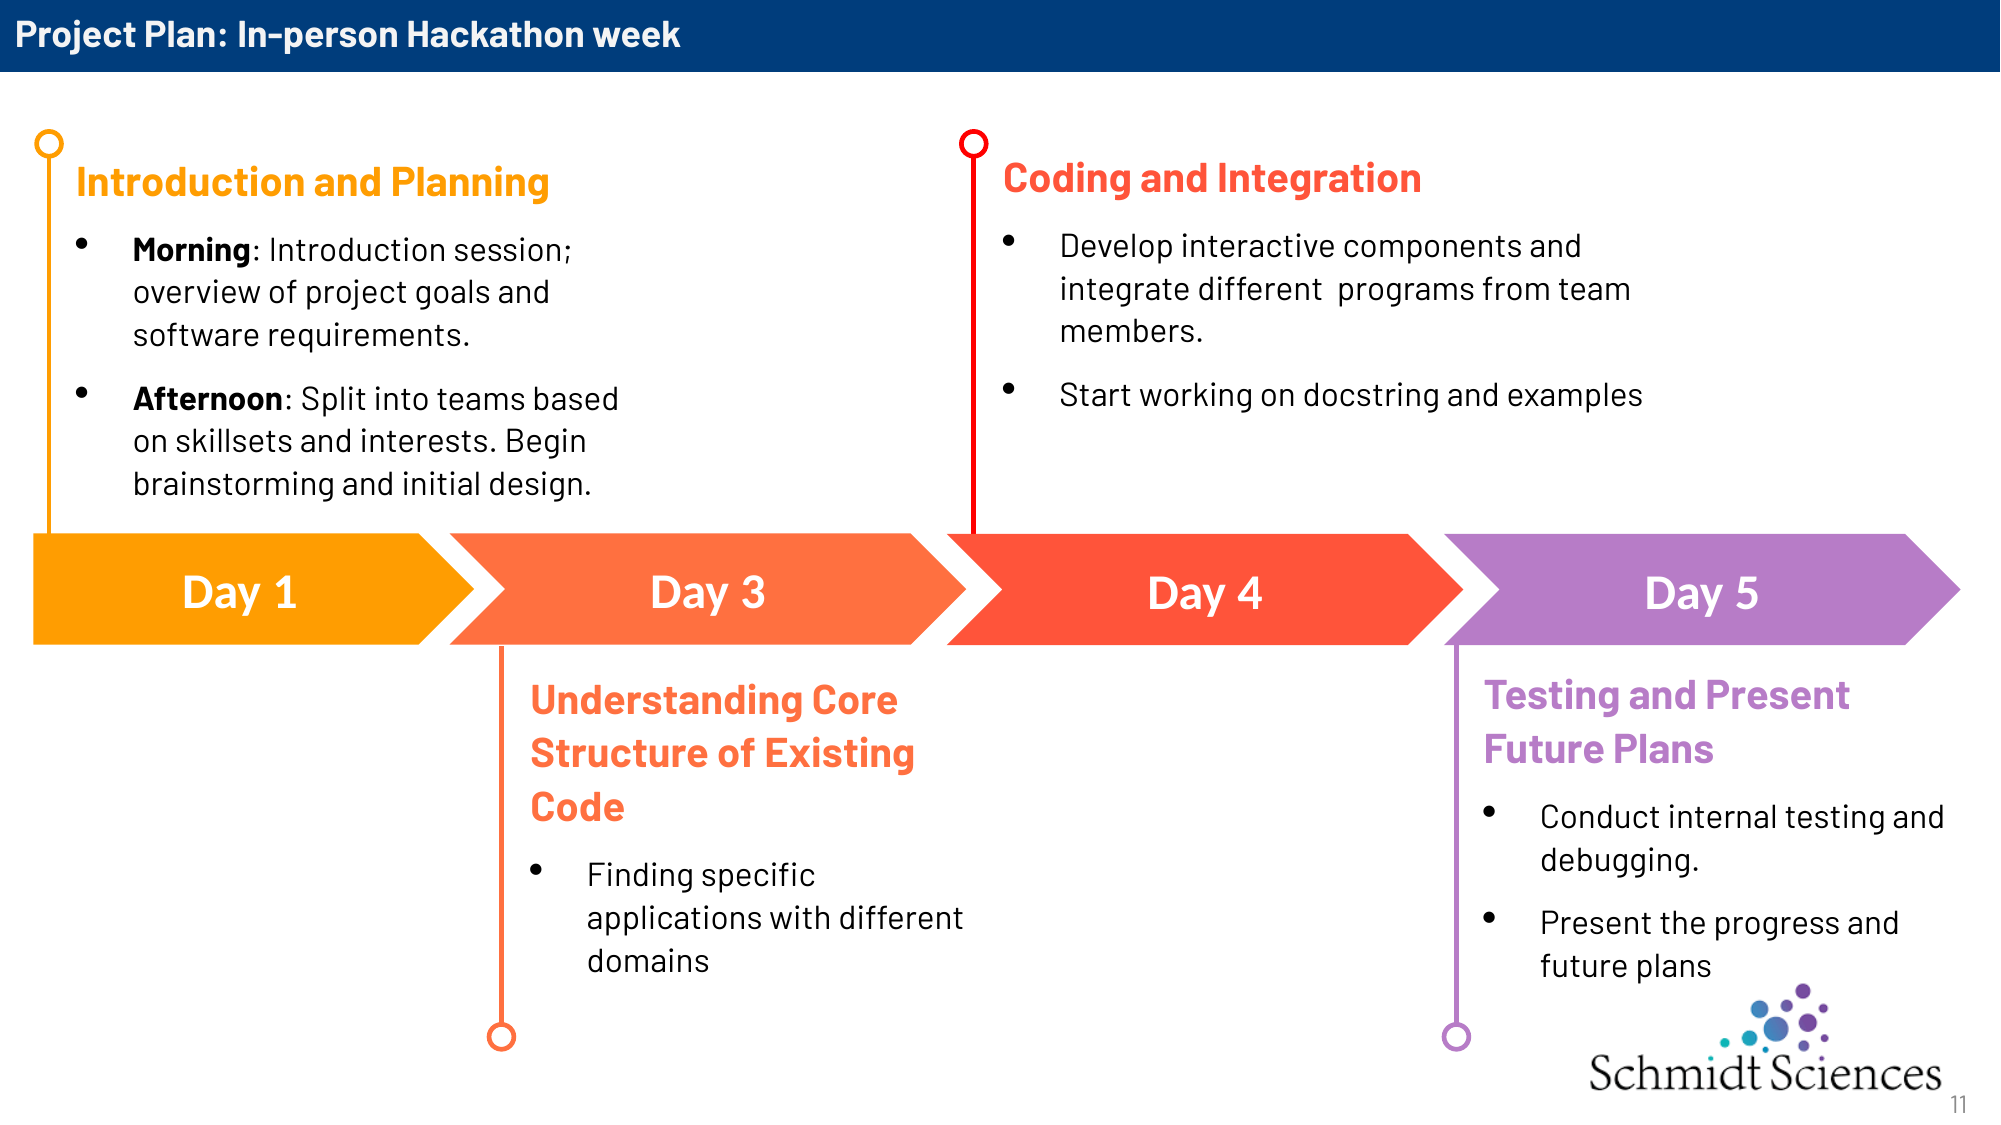

# Project Plan: In-person Hackathon week

Coding and Integration
Develop interactive components and integrate different  programs from team members.
Start working on docstring and examples
Introduction and Planning
Morning: Introduction session; overview of project goals and software requirements.
Afternoon: Split into teams based on skillsets and interests. Begin brainstorming and initial design.
Day 1
Day 3
Day 4
Day 5
Testing and Present Future Plans
Conduct internal testing and debugging.
Present the progress and future plans
Understanding Core Structure of Existing Code
Finding specific applications with different domains

11